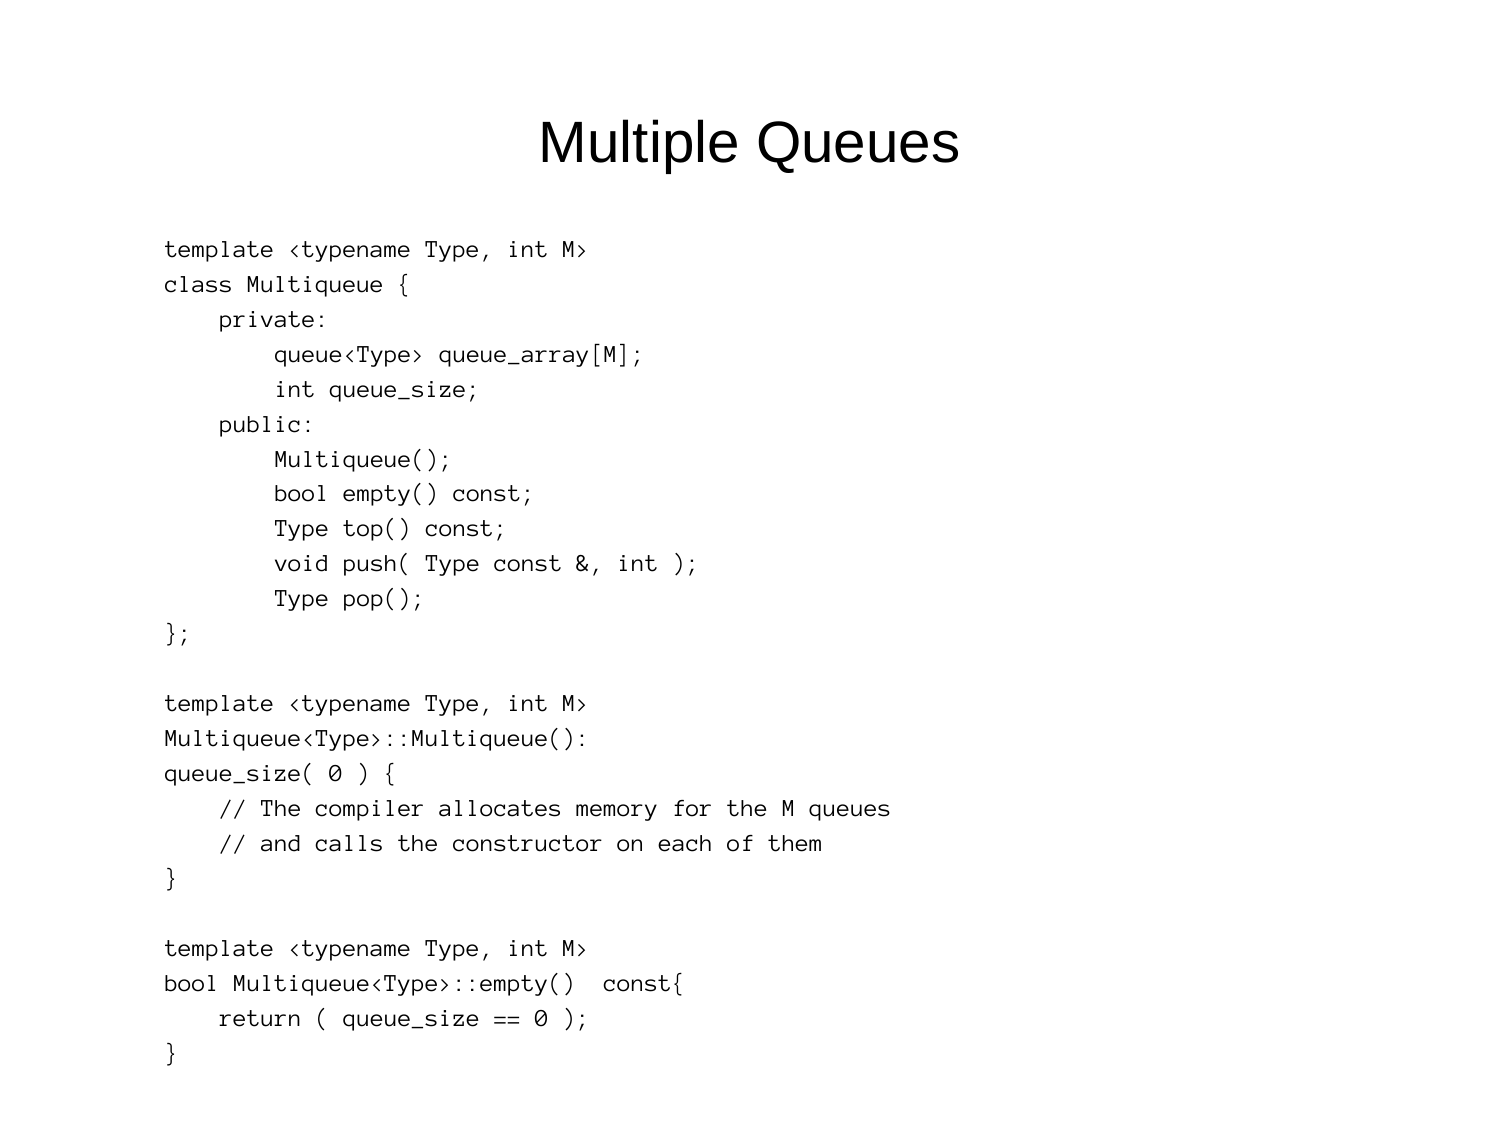

# Multiple Queues
template <typename Type, int M>
class Multiqueue {
    private:
        queue<Type> queue_array[M];
        int queue_size;
    public:
        Multiqueue();
        bool empty() const;
        Type top() const;
        void push( Type const &, int );
        Type pop();
};

template <typename Type, int M>
Multiqueue<Type>::Multiqueue():
queue_size( 0 ) {
    // The compiler allocates memory for the M queues
    // and calls the constructor on each of them
}

template <typename Type, int M>
bool Multiqueue<Type>::empty()  const{
    return ( queue_size == 0 );
}